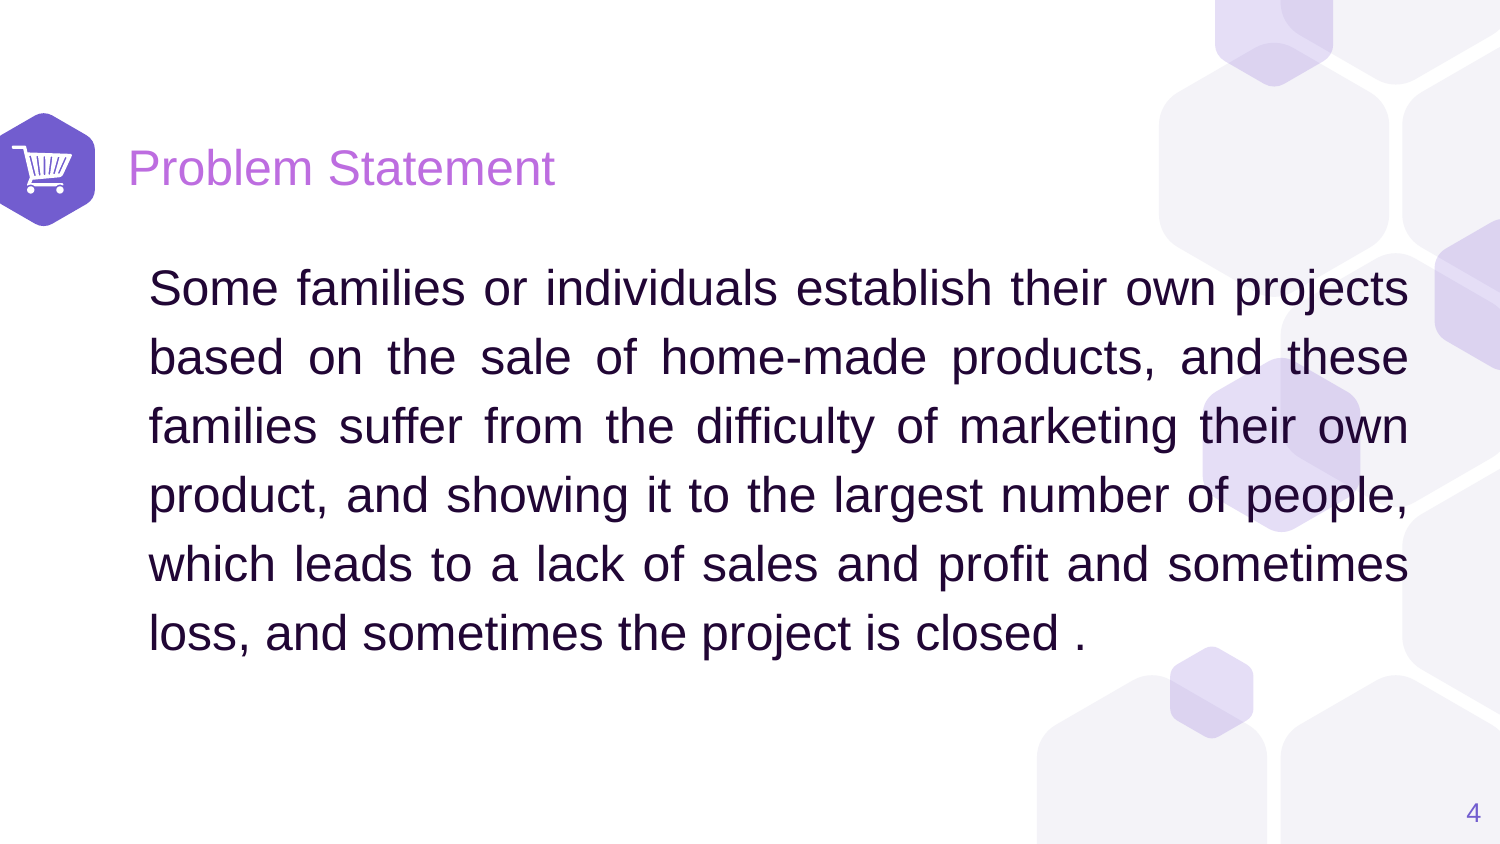

# Problem Statement

Some families or individuals establish their own projects based on the sale of home-made products, and these families suffer from the difficulty of marketing their own product, and showing it to the largest number of people, which leads to a lack of sales and profit and sometimes loss, and sometimes the project is closed .
4